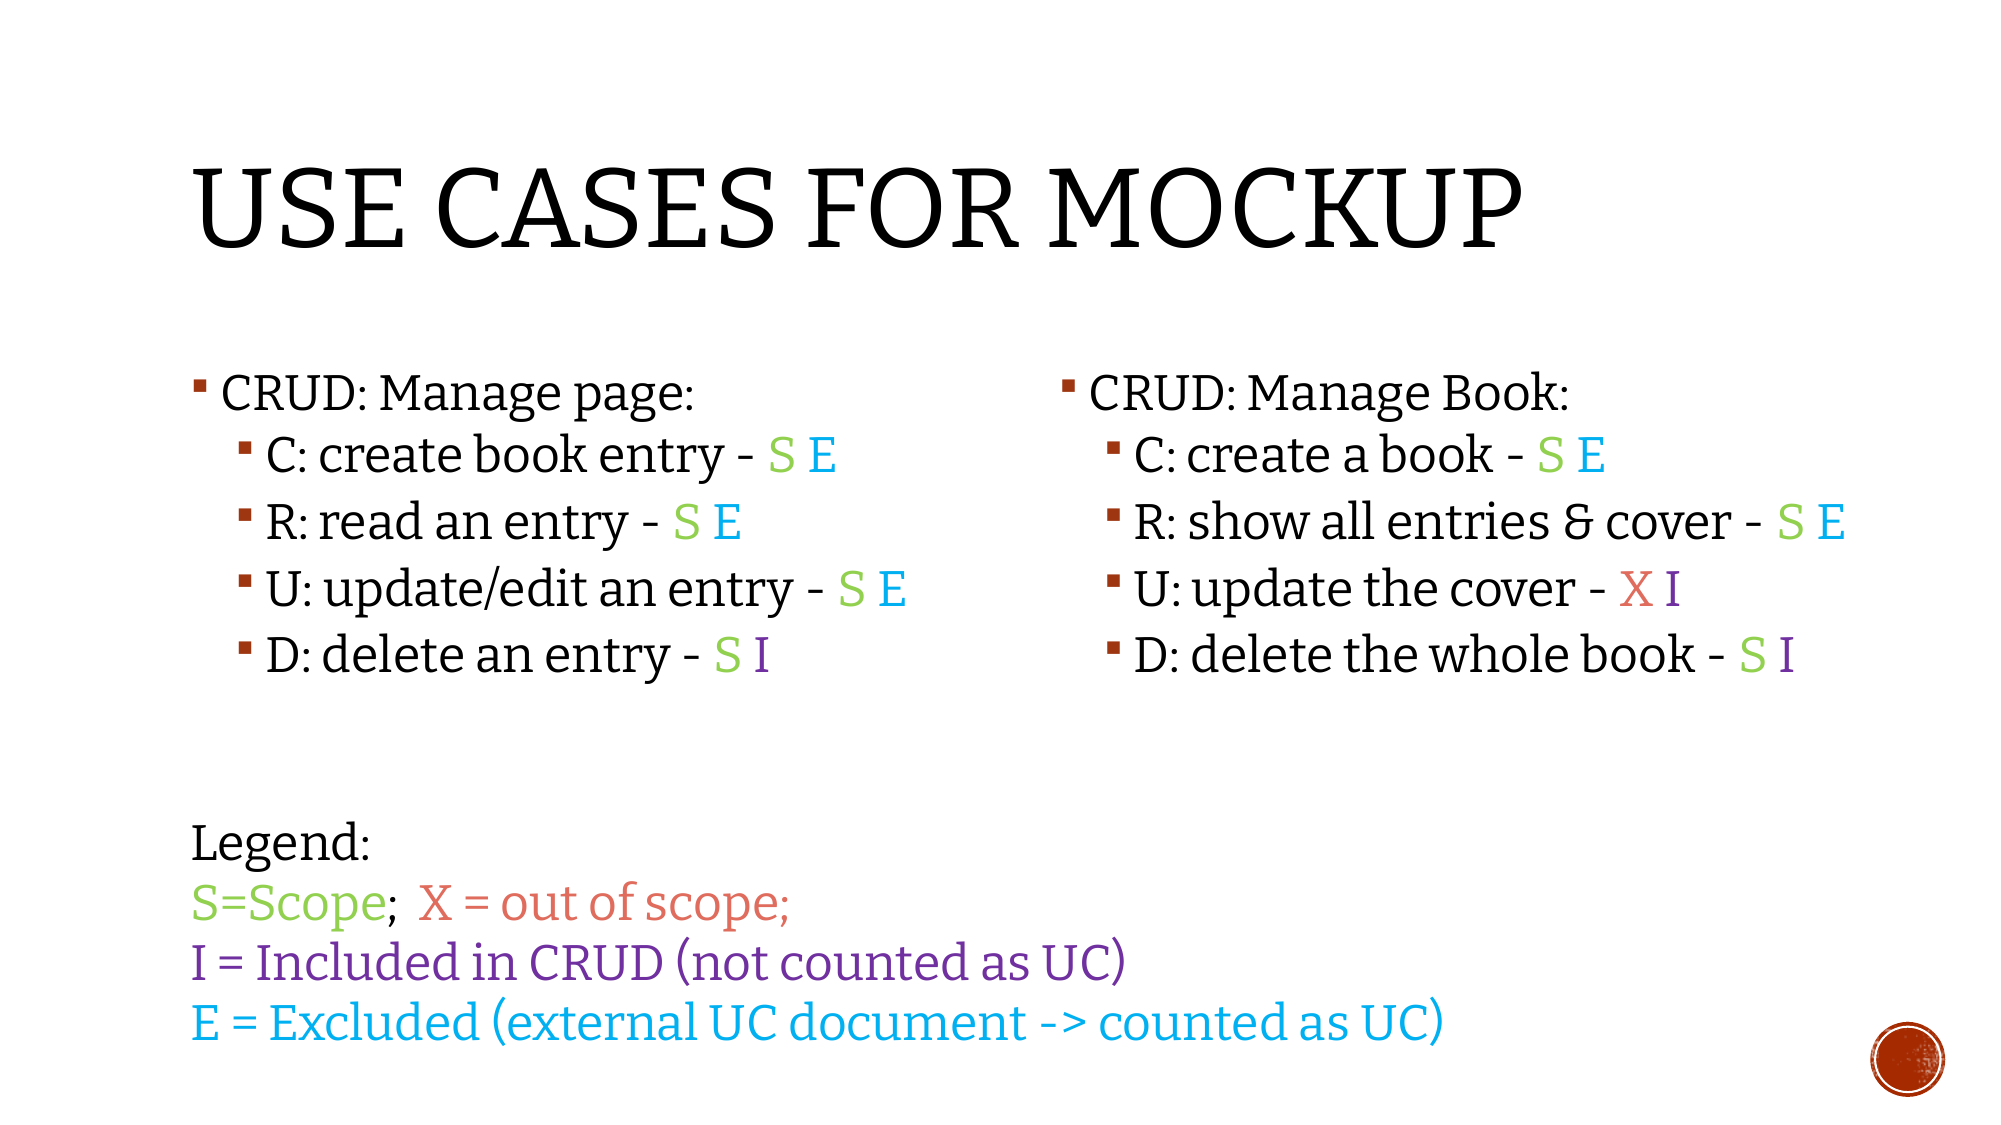

# Use CaseS for Mockup
CRUD: Manage page:
C: create book entry - S E
R: read an entry - S E
U: update/edit an entry - S E
D: delete an entry - S I

CRUD: Manage Book:
C: create a book - S E
R: show all entries & cover - S E
U: update the cover - X I
D: delete the whole book - S I
Legend:
S=Scope;  X = out of scope;
I = Included in CRUD (not counted as UC)
E = Excluded (external UC document -> counted as UC)